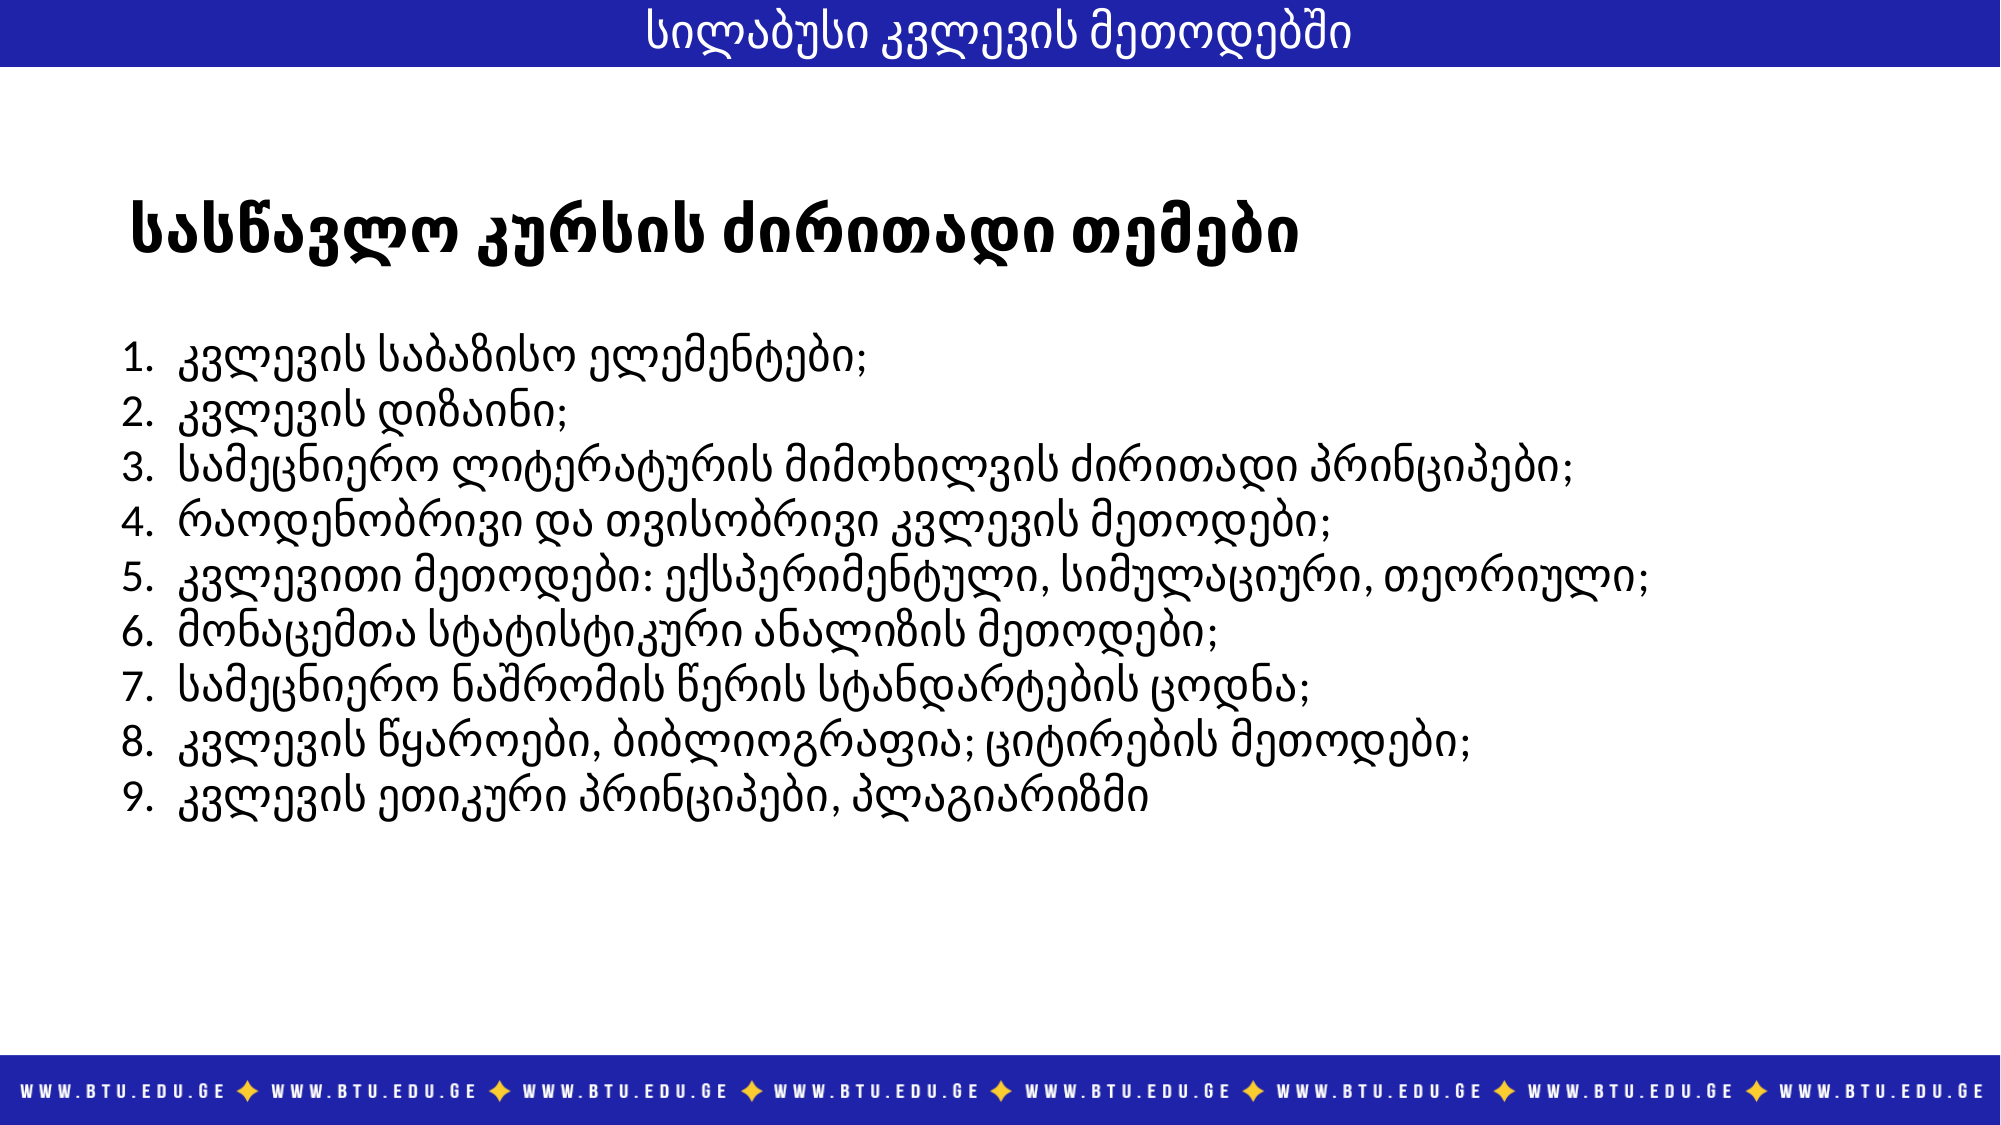

# სილაბუსი კვლევის მეთოდებში
სასწავლო კურსის ძირითადი თემები
კვლევის საბაზისო ელემენტები;
კვლევის დიზაინი;
სამეცნიერო ლიტერატურის მიმოხილვის ძირითადი პრინციპები;
რაოდენობრივი და თვისობრივი კვლევის მეთოდები;
კვლევითი მეთოდები: ექსპერიმენტული, სიმულაციური, თეორიული;
მონაცემთა სტატისტიკური ანალიზის მეთოდები;
სამეცნიერო ნაშრომის წერის სტანდარტების ცოდნა;
კვლევის წყაროები, ბიბლიოგრაფია; ციტირების მეთოდები;
კვლევის ეთიკური პრინციპები, პლაგიარიზმი